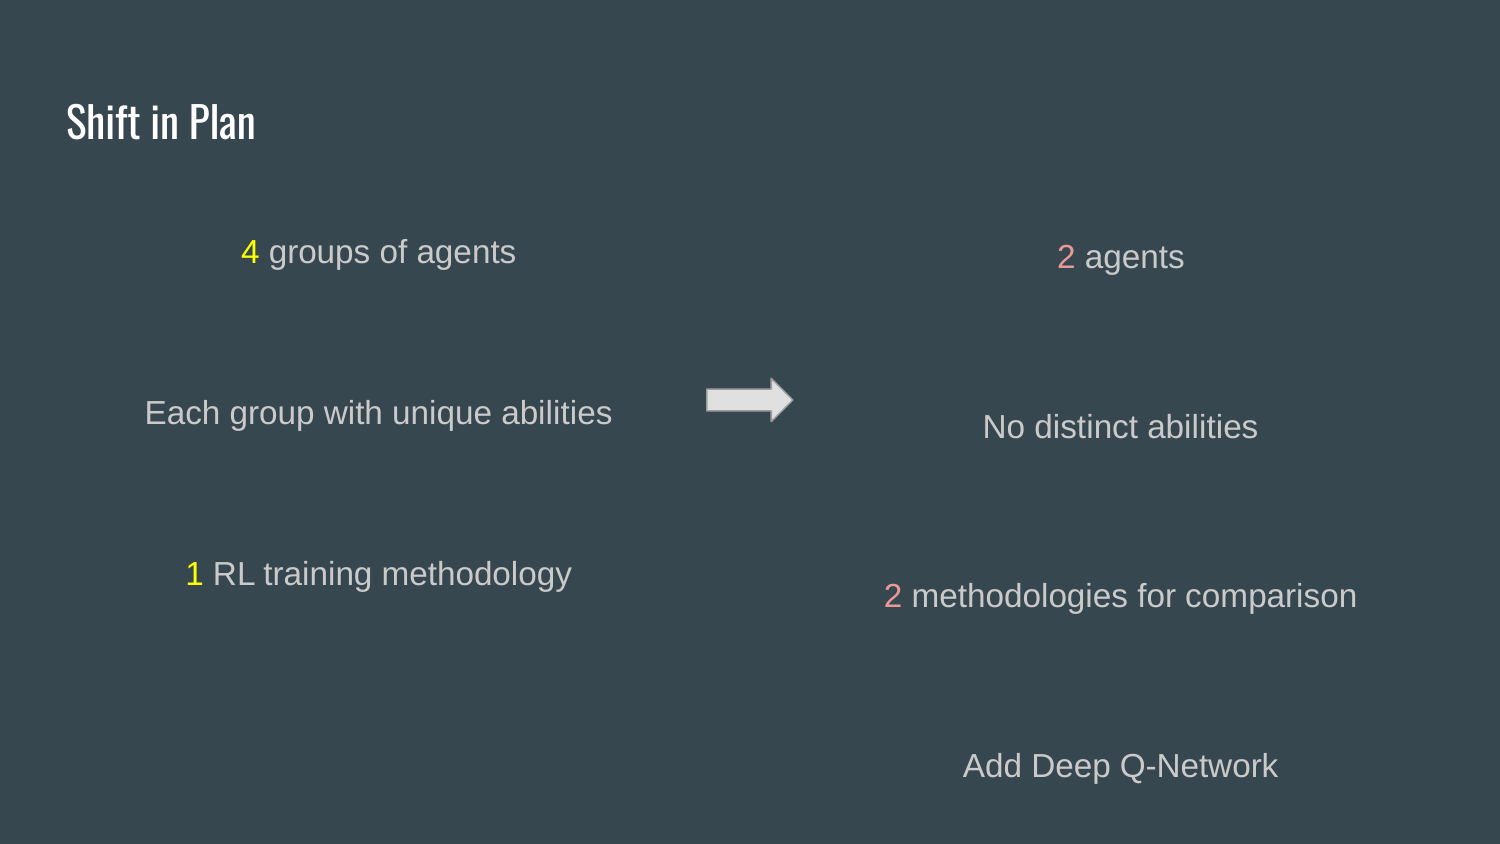

# Shift in Plan
4 groups of agents

Each group with unique abilities

1 RL training methodology
2 agents

No distinct abilities

2 methodologies for comparison

Add Deep Q-Network